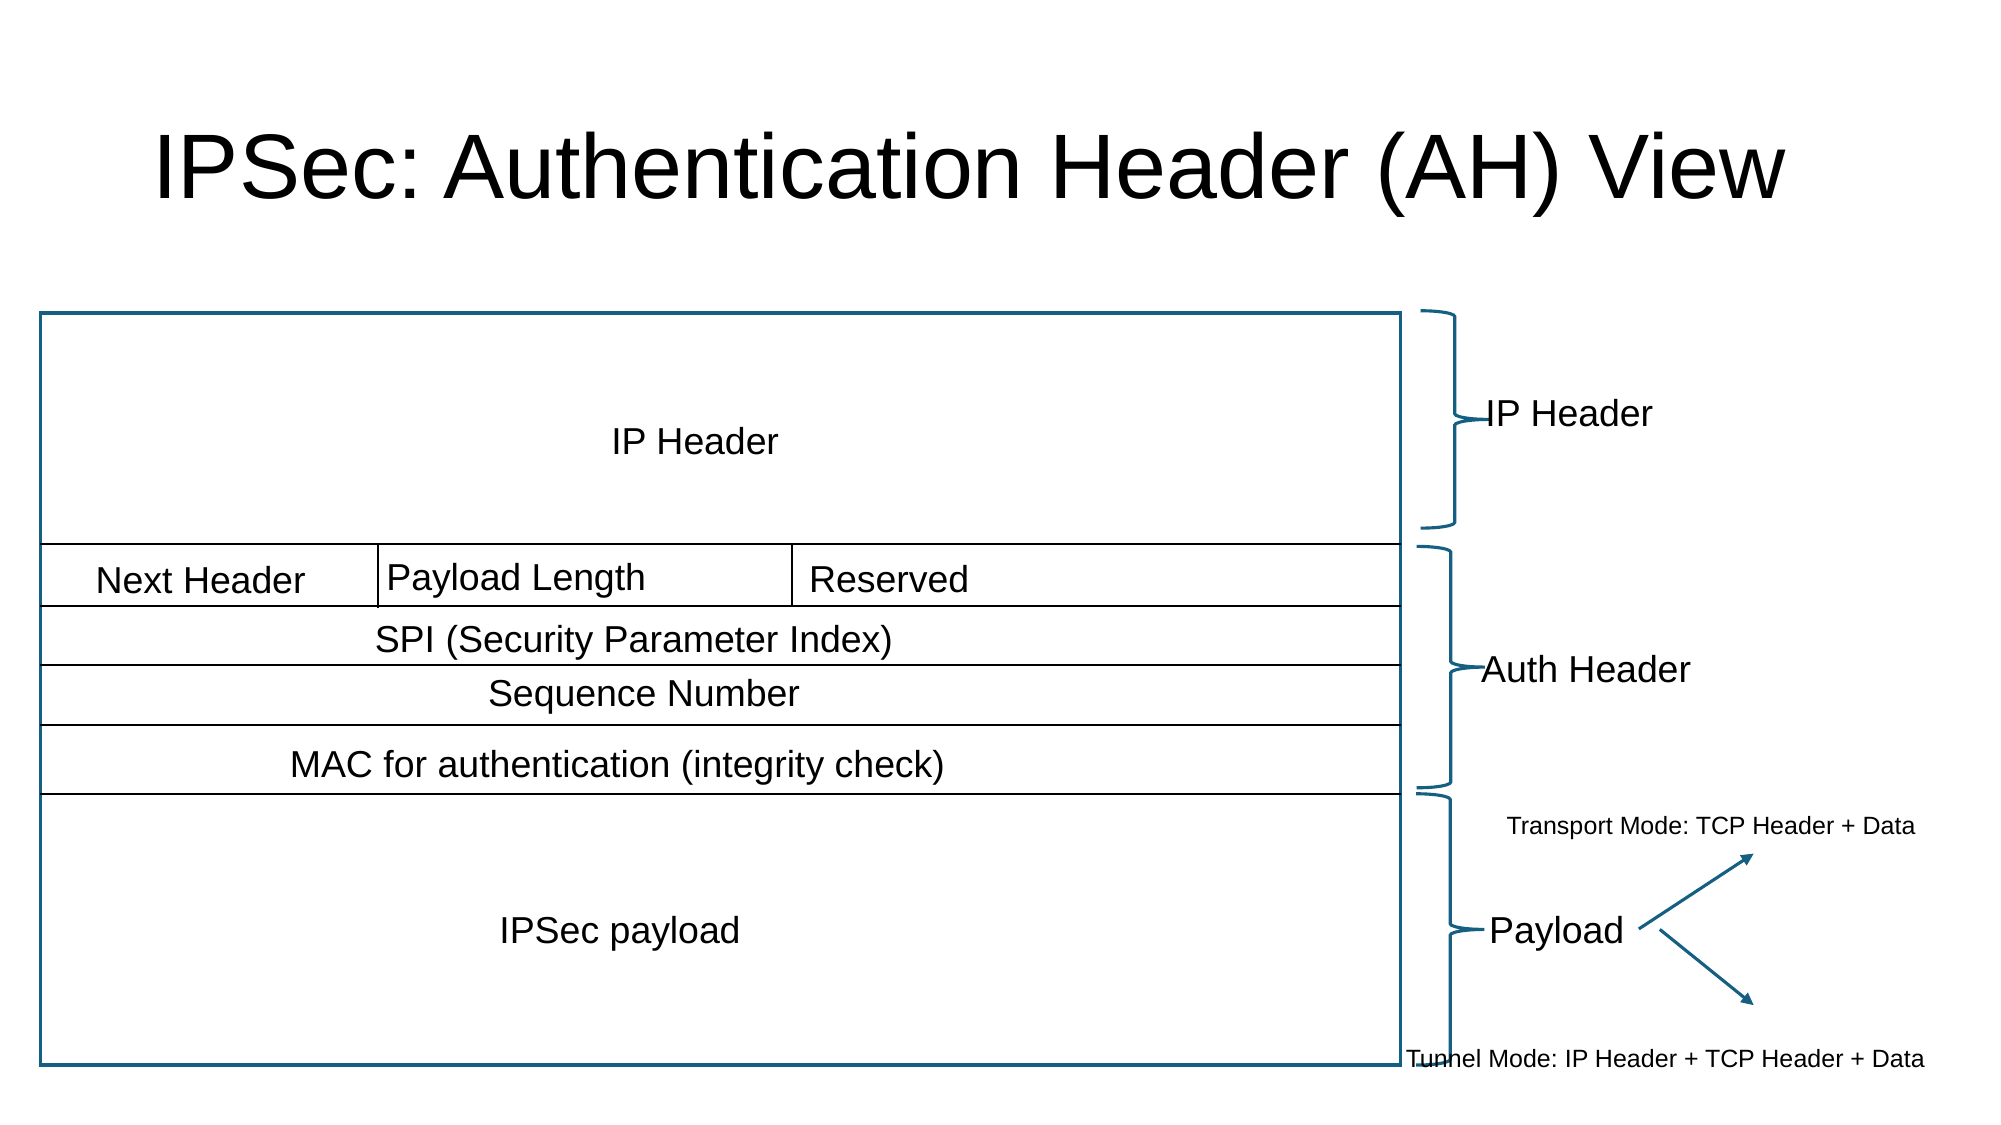

# IPSec: Authentication Header (AH) View

IP Header
IP Header
Payload Length

Reserved
Next Header
SPI (Security Parameter Index)
Auth Header
Sequence Number
MAC for authentication (integrity check)

Transport Mode: TCP Header + Data
Payload
IPSec payload
Tunnel Mode: IP Header + TCP Header + Data